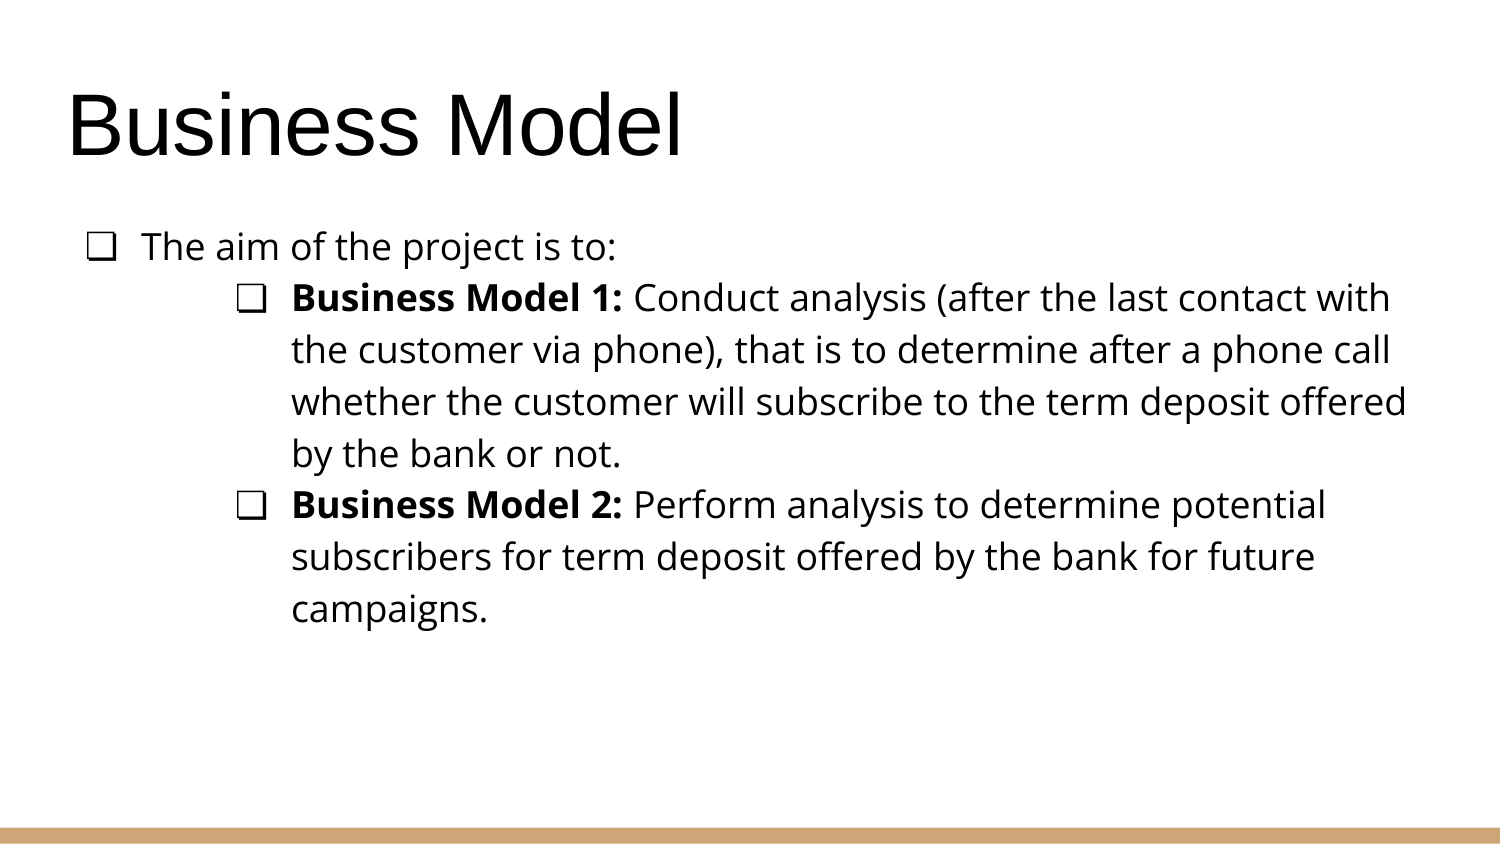

# Business Model
The aim of the project is to:
Business Model 1: Conduct analysis (after the last contact with the customer via phone), that is to determine after a phone call whether the customer will subscribe to the term deposit offered by the bank or not.
Business Model 2: Perform analysis to determine potential subscribers for term deposit offered by the bank for future campaigns.